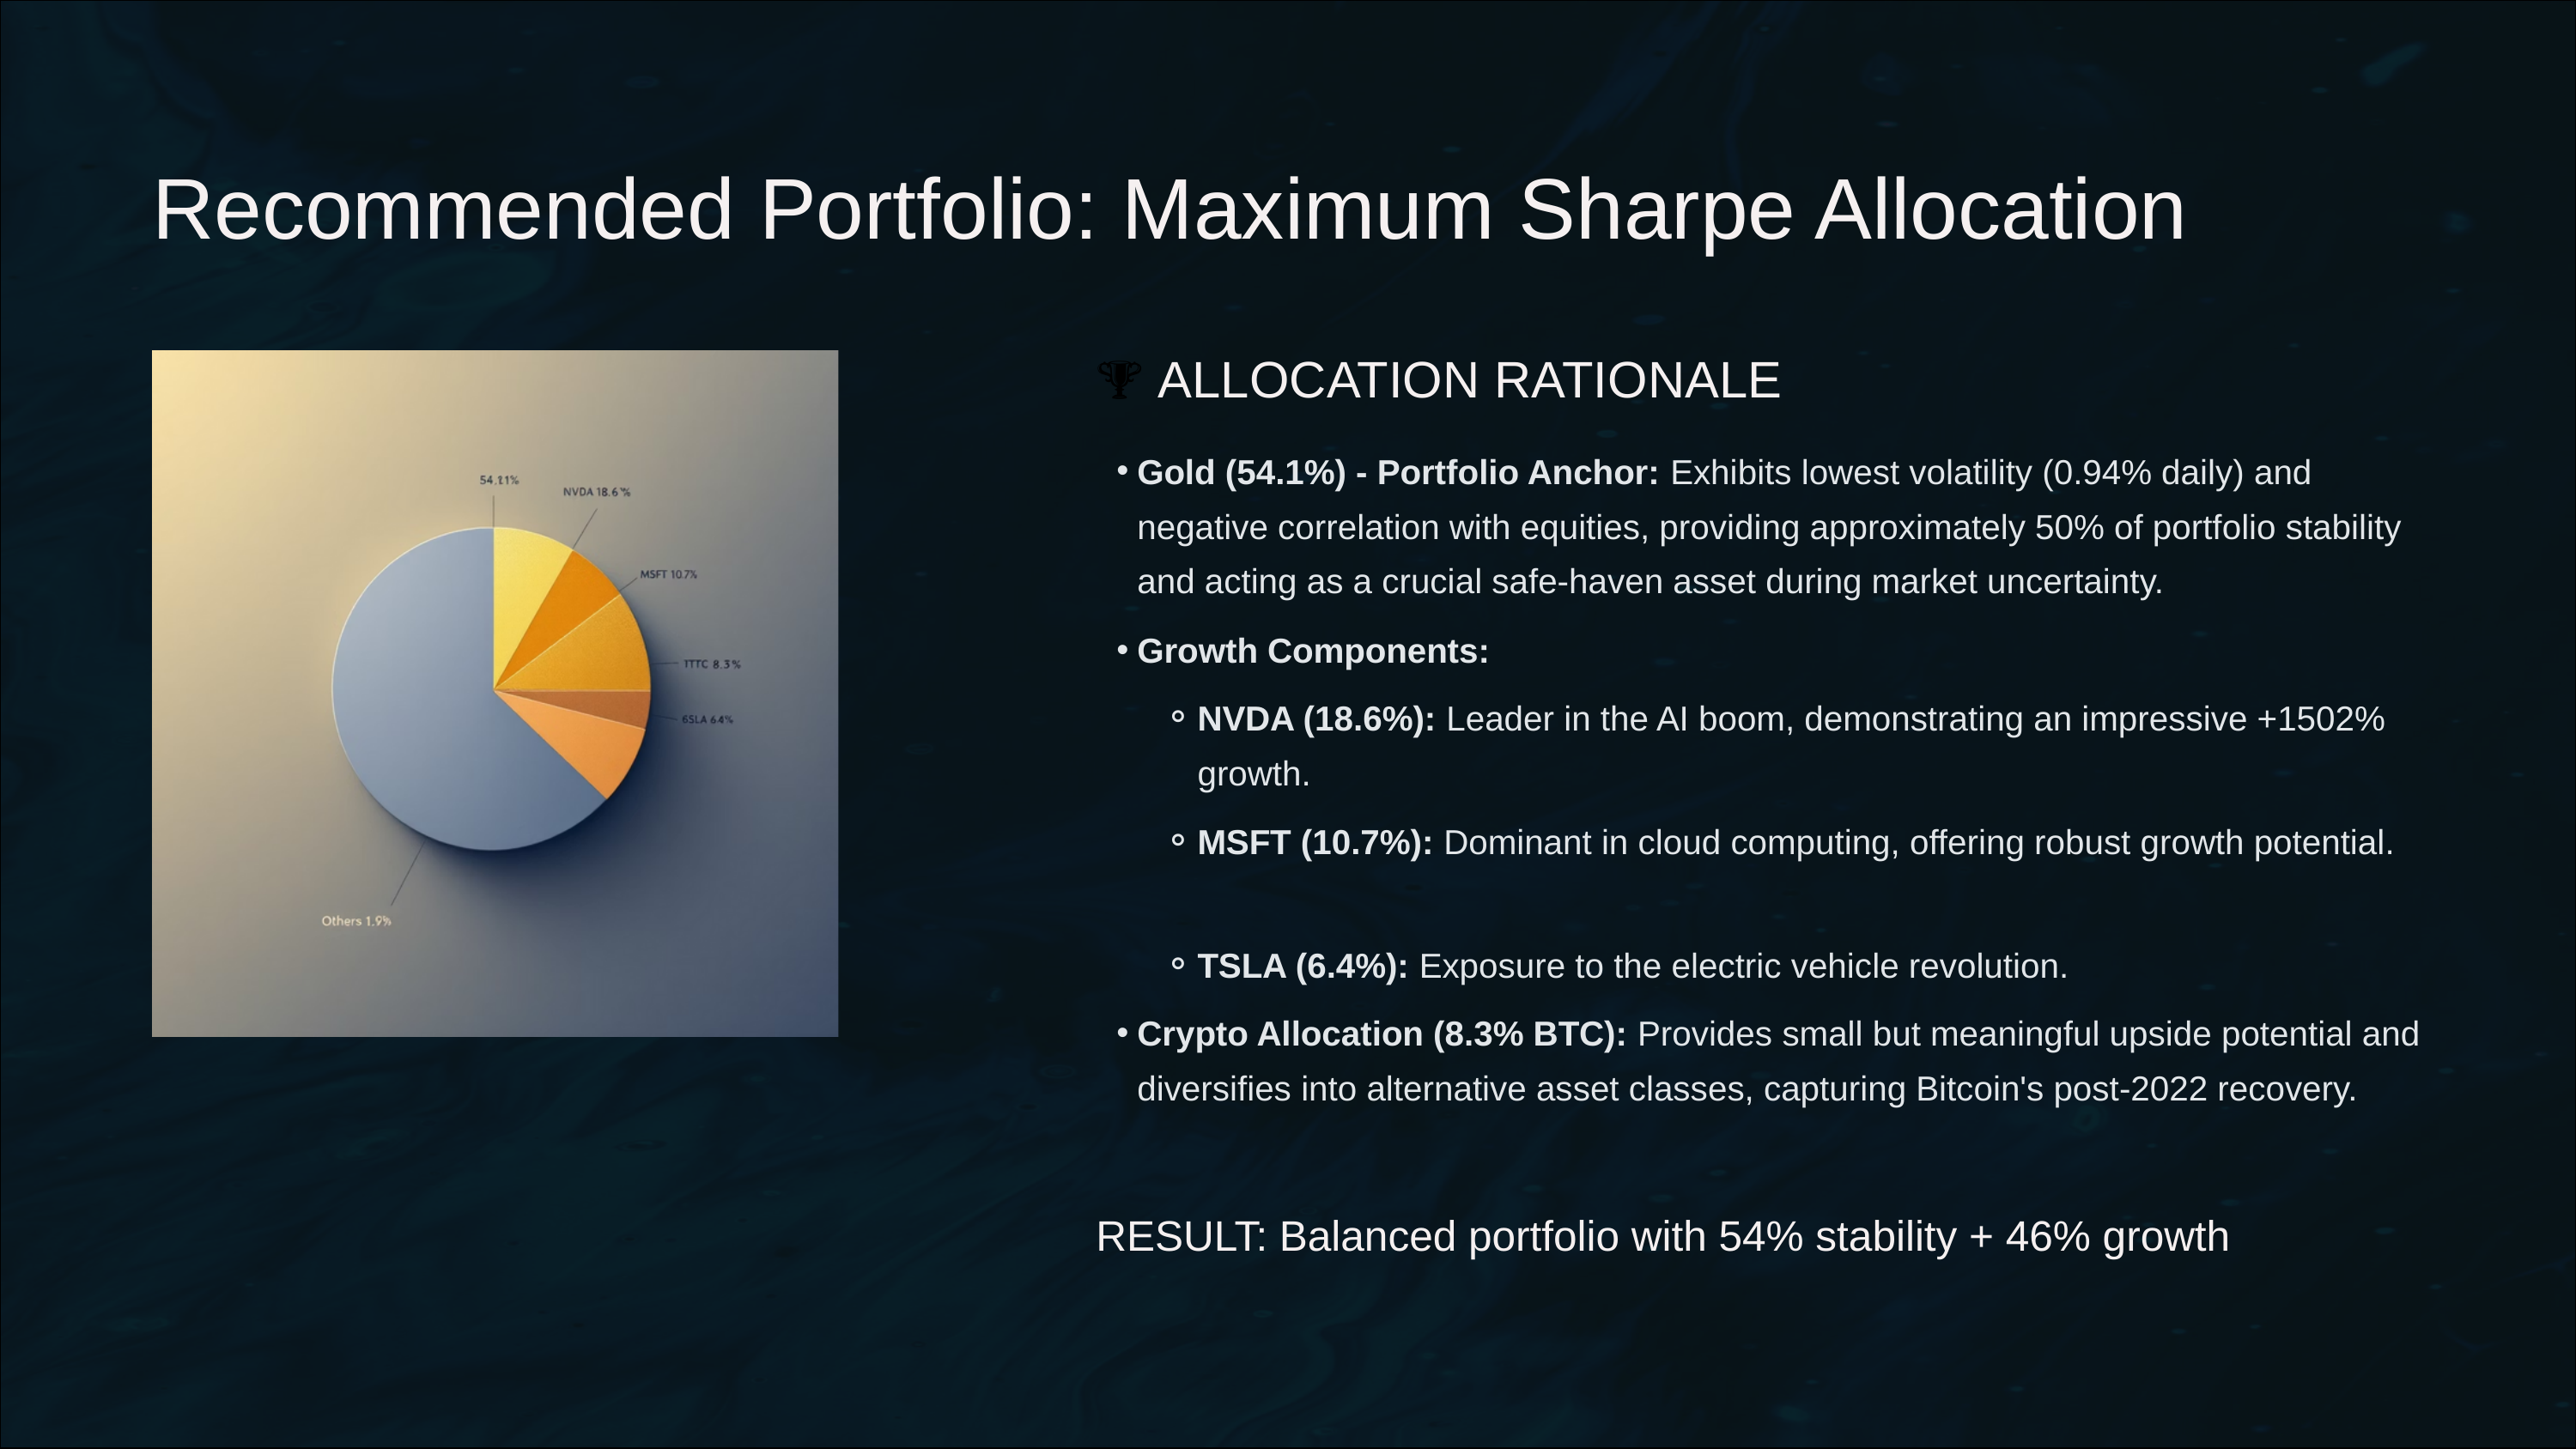

Recommended Portfolio: Maximum Sharpe Allocation
🏆 ALLOCATION RATIONALE

Gold (54.1%) - Portfolio Anchor: Exhibits lowest volatility (0.94% daily) and negative correlation with equities, providing approximately 50% of portfolio stability and acting as a crucial safe-haven asset during market uncertainty.
Growth Components:
NVDA (18.6%): Leader in the AI boom, demonstrating an impressive +1502% growth.
MSFT (10.7%): Dominant in cloud computing, offering robust growth potential.
TSLA (6.4%): Exposure to the electric vehicle revolution.
Crypto Allocation (8.3% BTC): Provides small but meaningful upside potential and diversifies into alternative asset classes, capturing Bitcoin's post-2022 recovery.
RESULT: Balanced portfolio with 54% stability + 46% growth